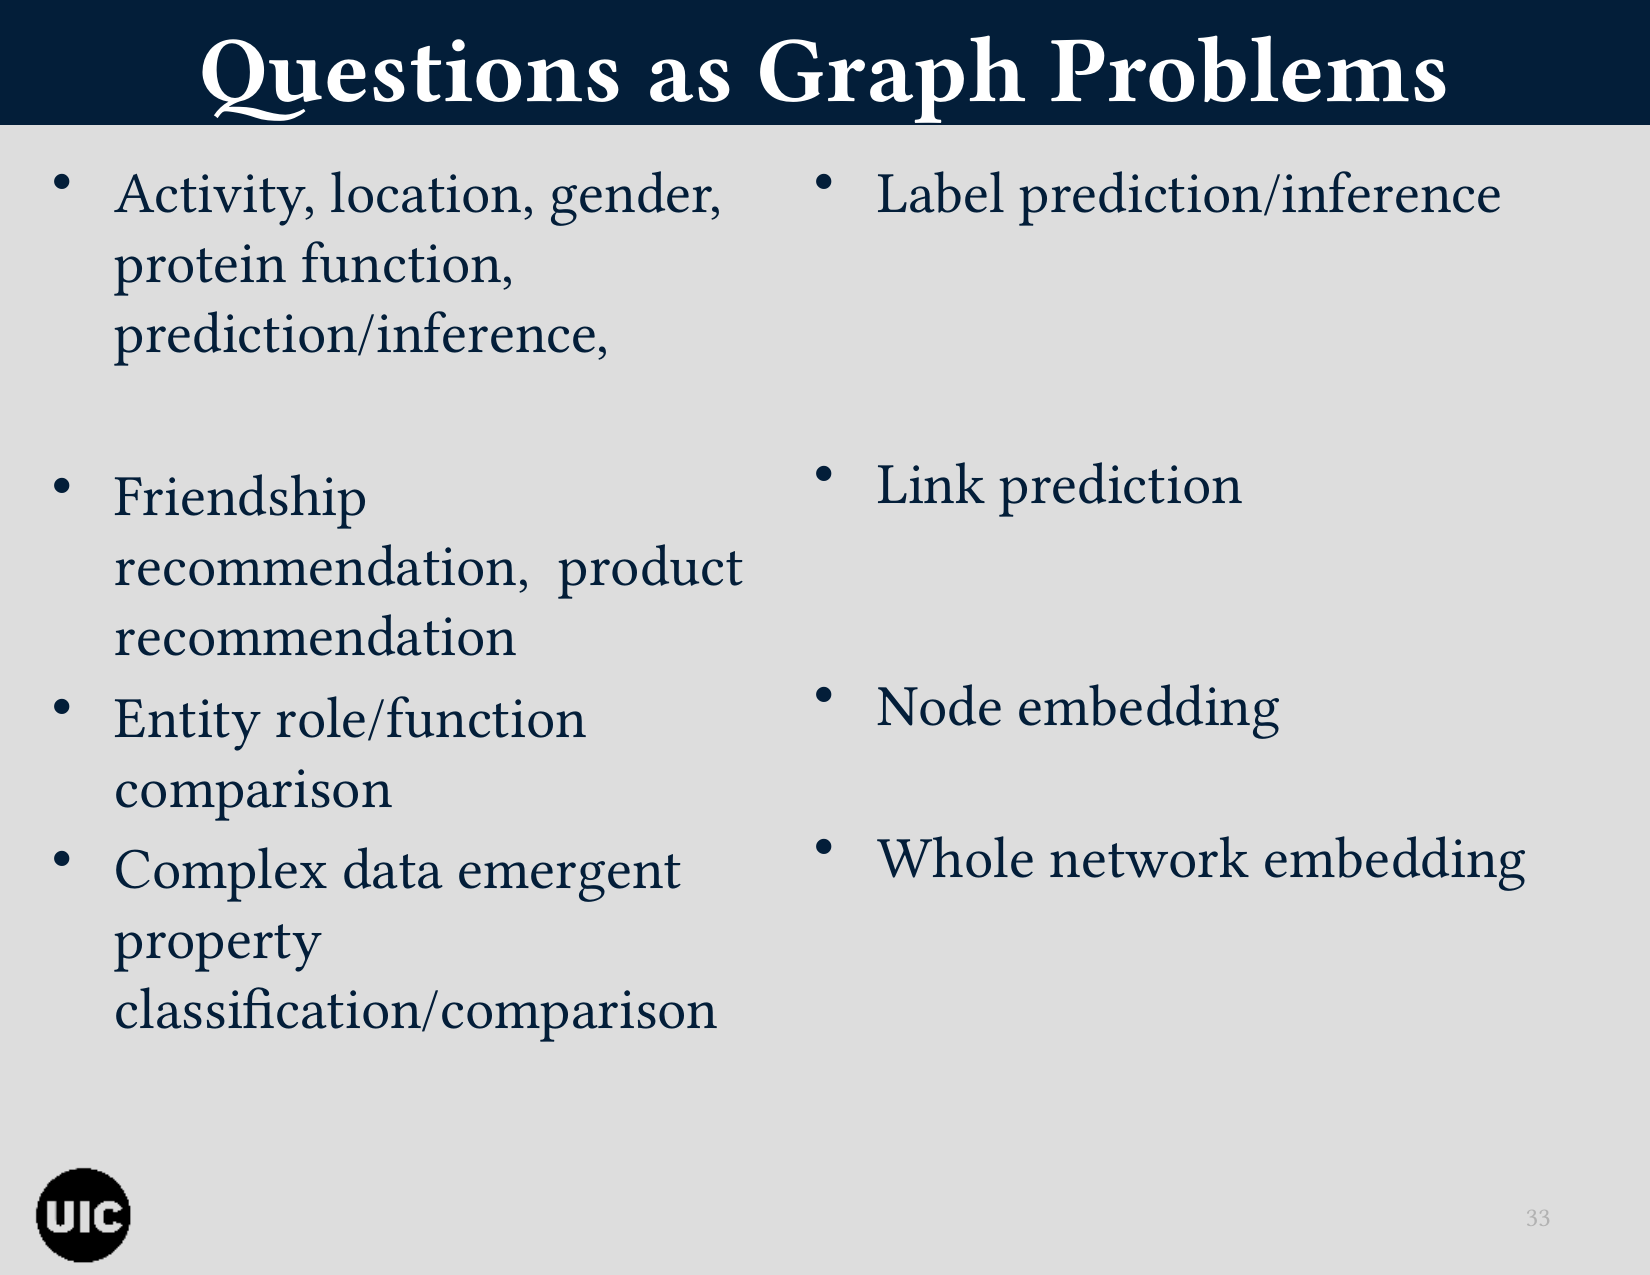

# Questions as Graph Problems
Activity, location, gender, protein function, prediction/inference,

Friendship recommendation,  product recommendation
Entity role/function comparison
Complex data emergent property classification/comparison
Label prediction/inference
Link prediction
Node embedding
Whole network embedding
33